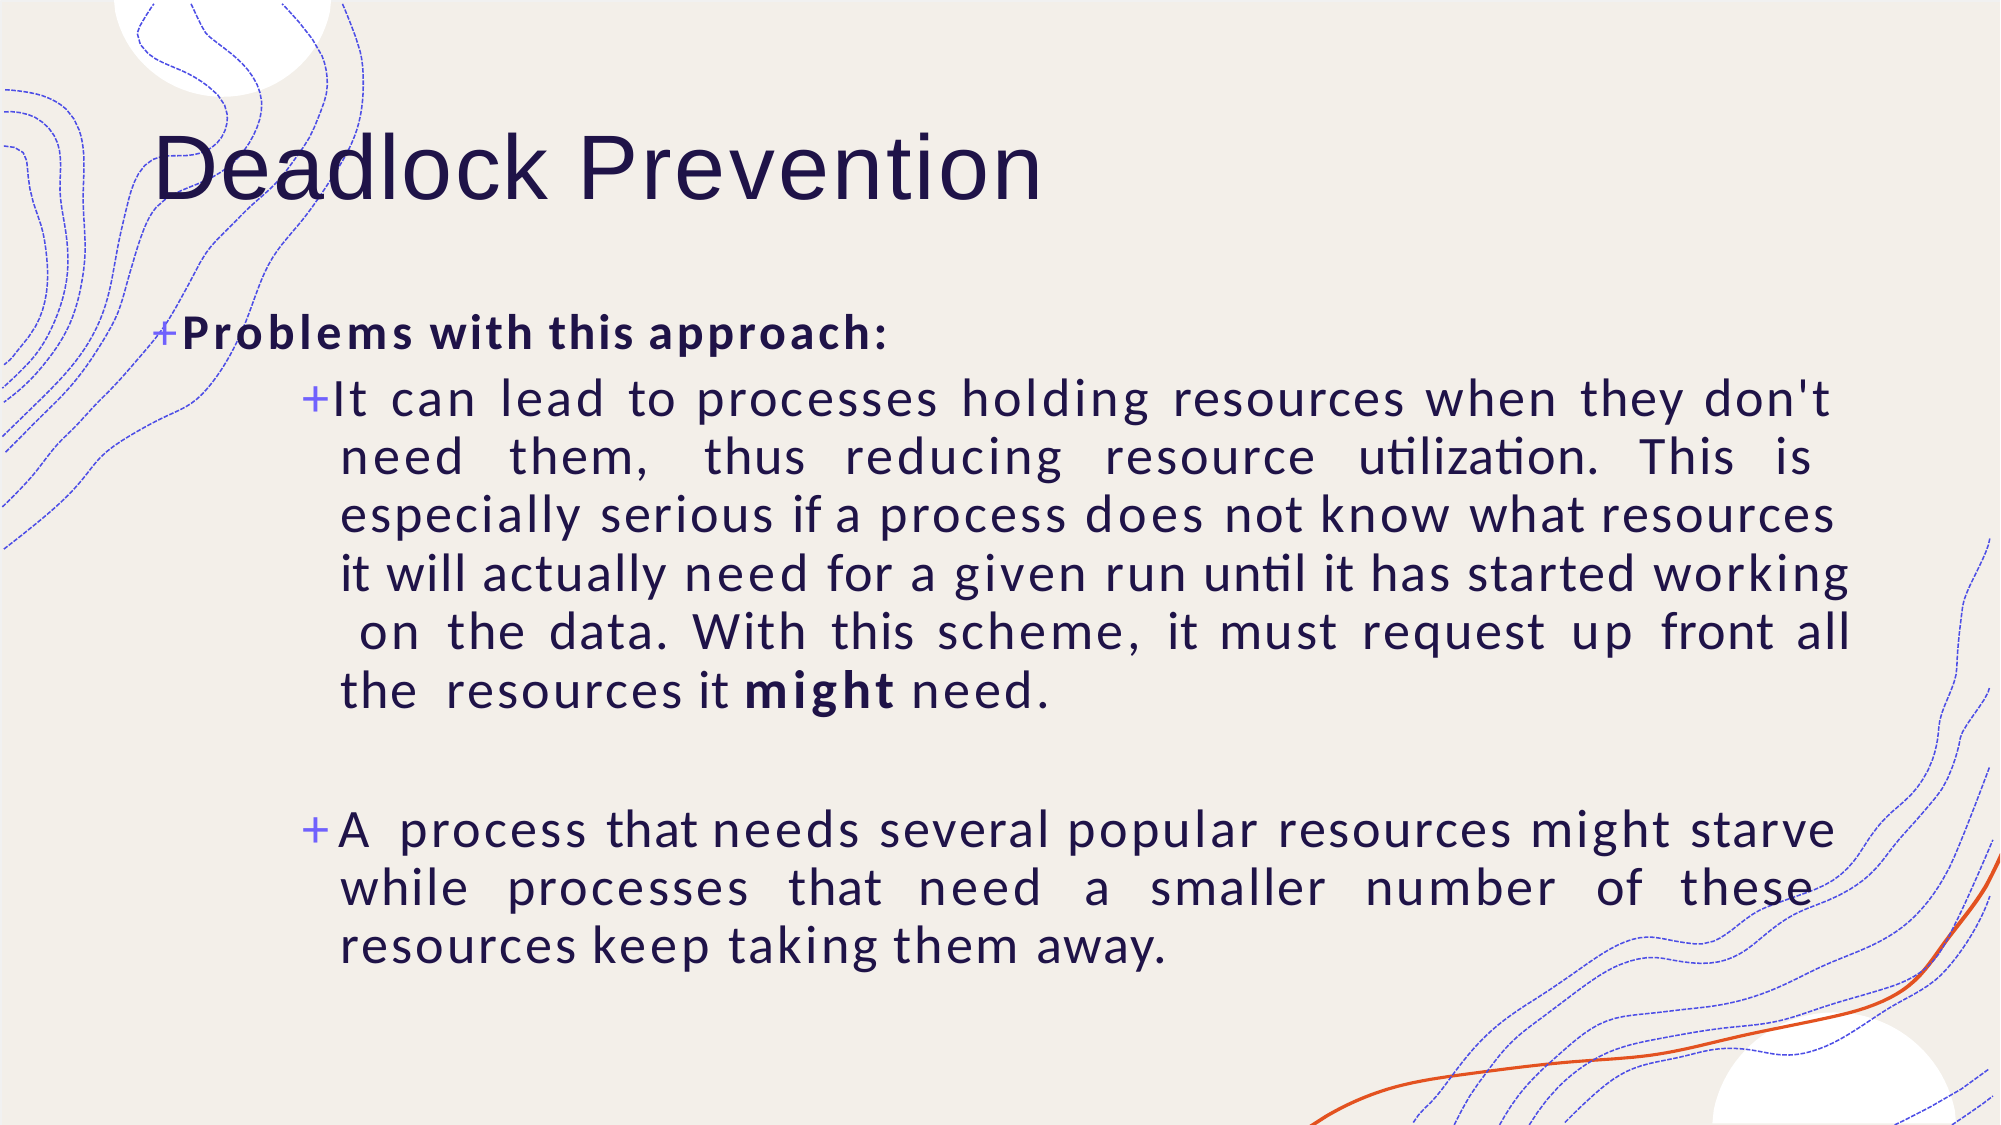

# Deadlock Prevention
+Problems with this approach:
+It can lead to processes holding resources when they don't  need them, thus reducing resource utilization. This is  especially serious if a process does not know what resources  it will actually need for a given run until it has started working  on the data. With this scheme, it must request up front all the  resources it might need.

+A process that needs several popular resources might starve  while processes that need a smaller number of these  resources keep taking them away.